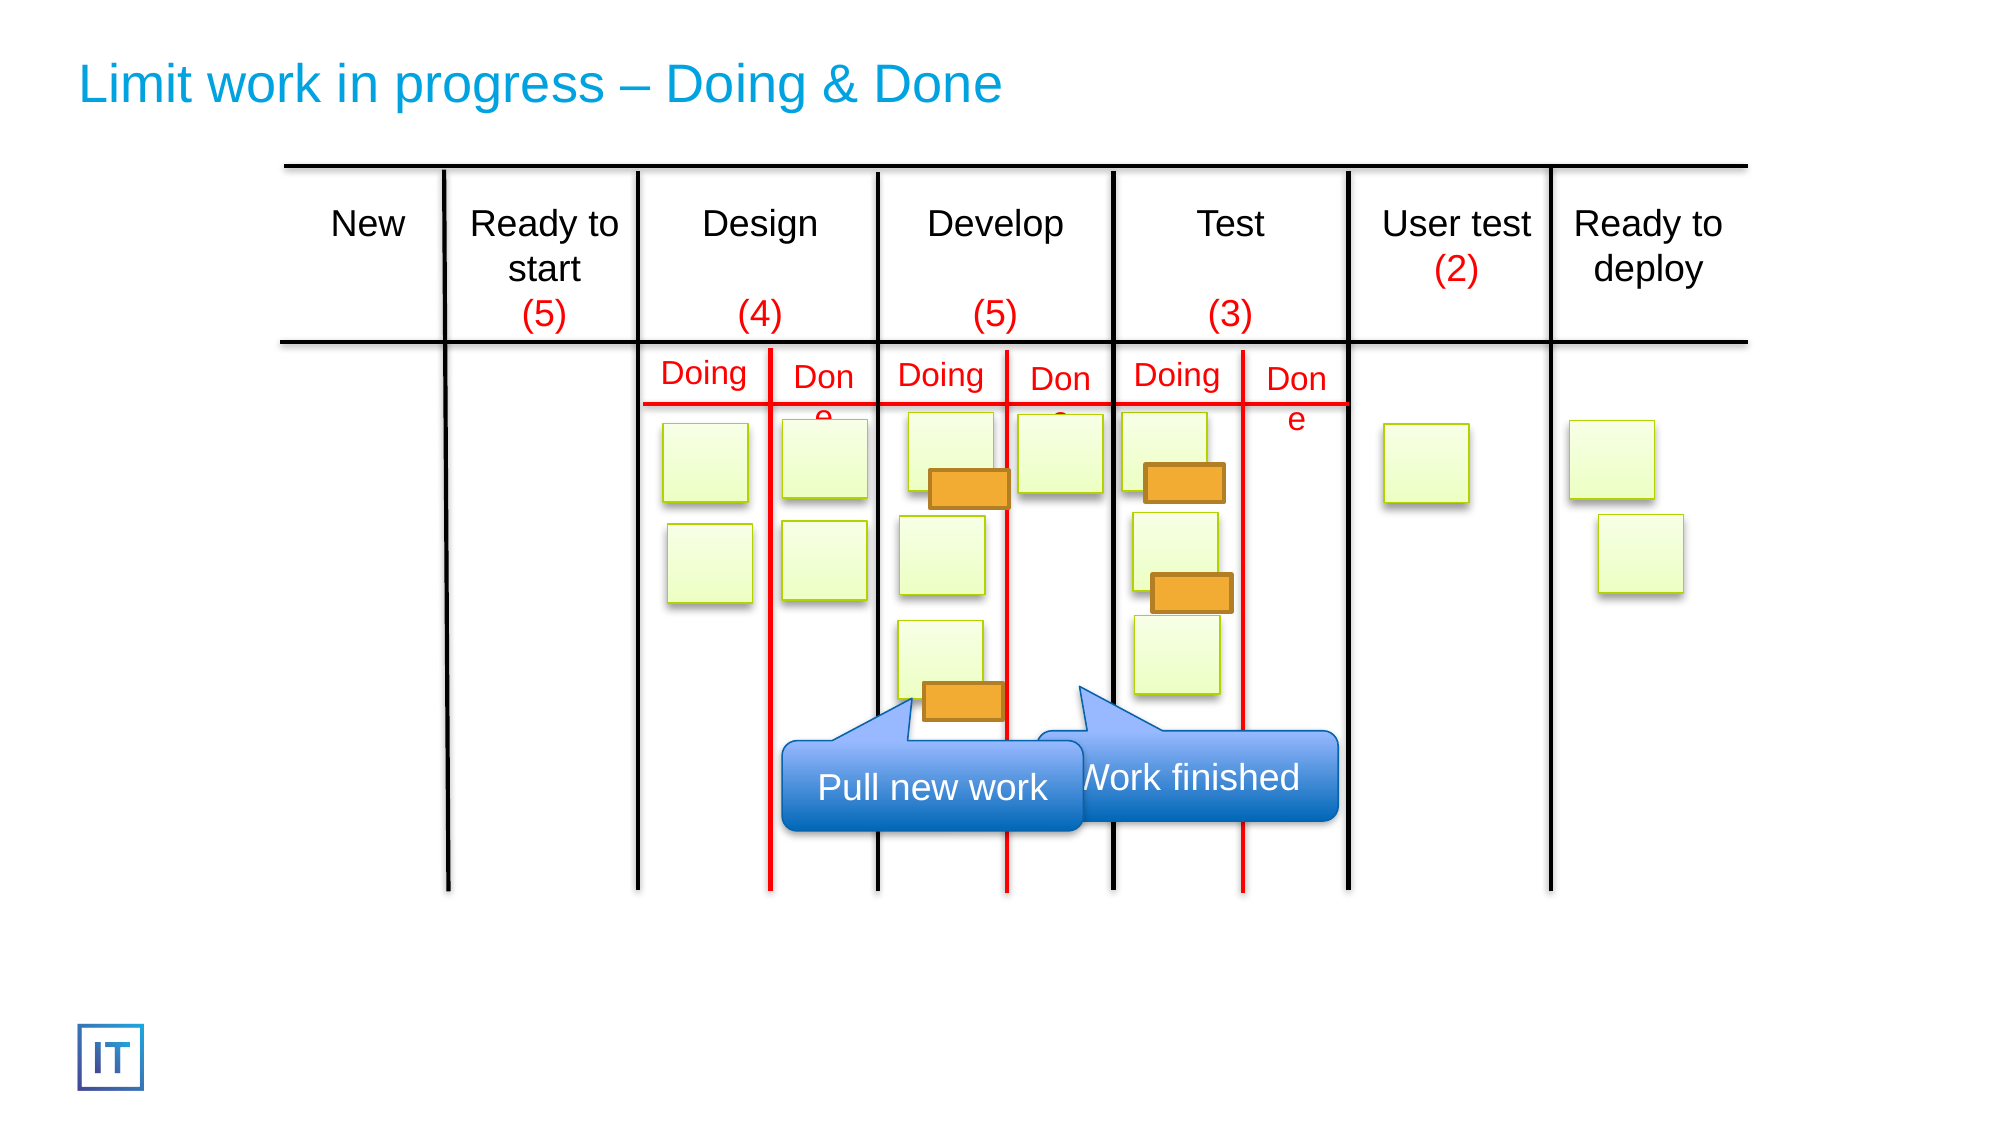

# Limit work in progress – Doing & Done
New
Ready to start
(5)
Design

(4)
Develop

(5)
Test

(3)
User test
(2)
Ready to deploy
Doing
Doing
Doing
Done
Done
Done

Work finished
Pull new work